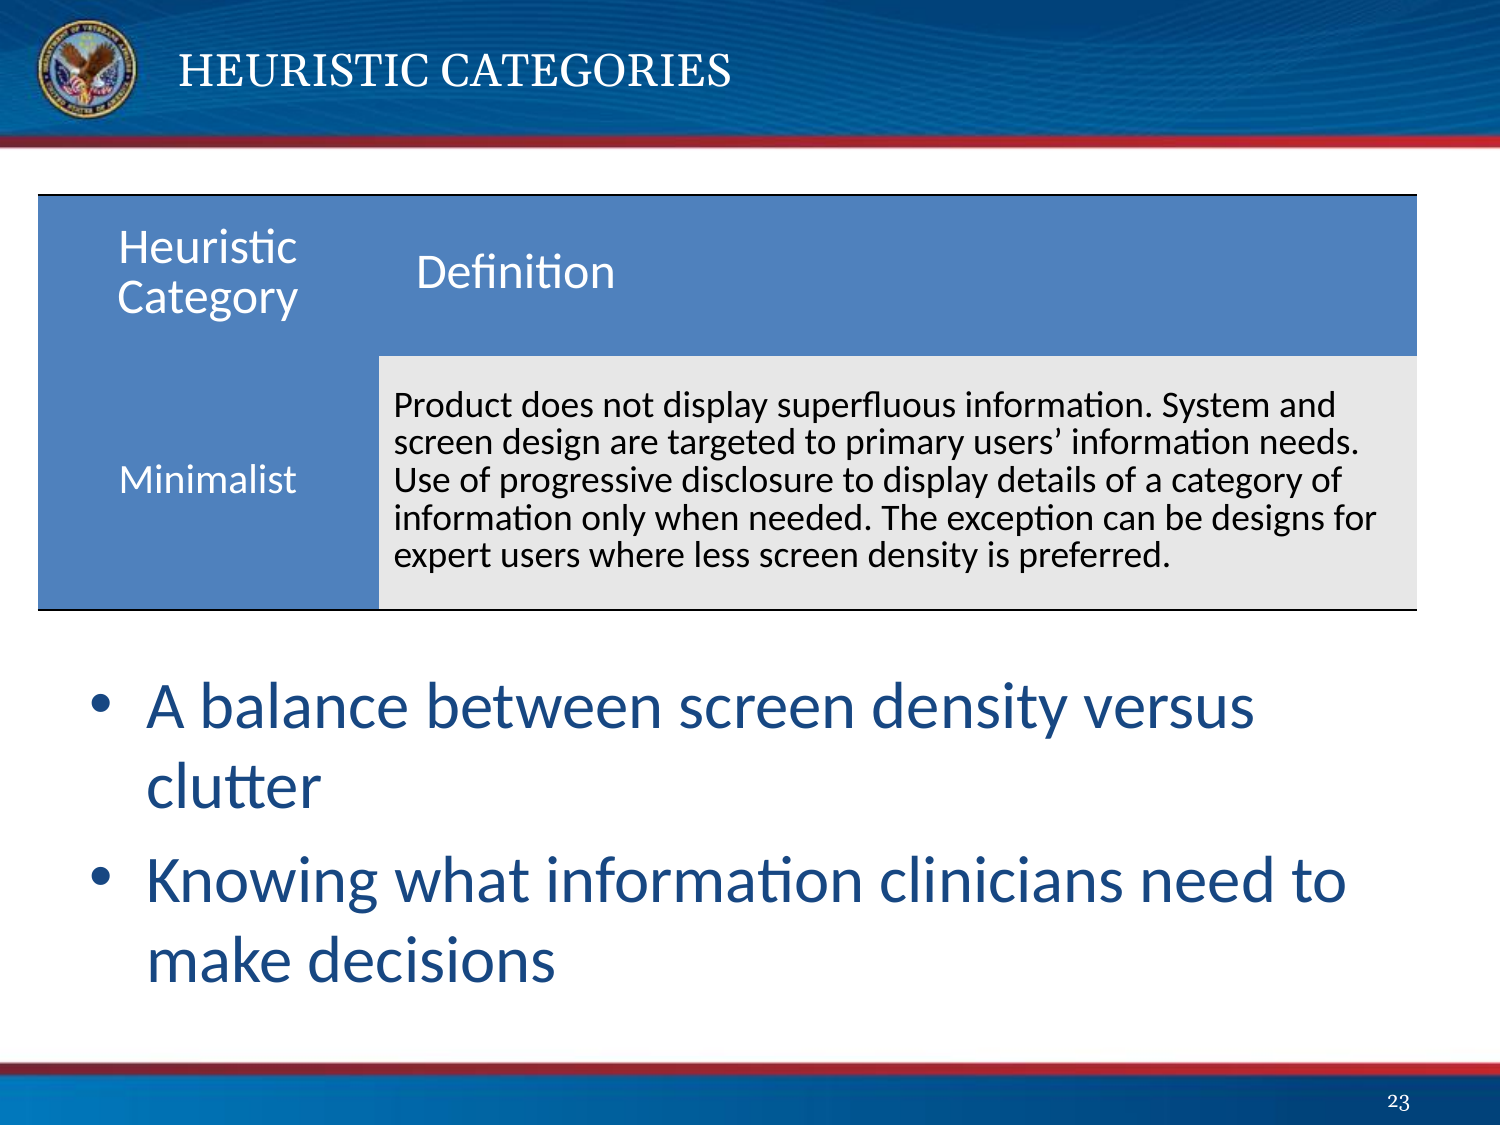

# Heuristic Categories
| Heuristic Category | Definition |
| --- | --- |
| Minimalist | Product does not display superfluous information. System and screen design are targeted to primary users’ information needs. Use of progressive disclosure to display details of a category of information only when needed. The exception can be designs for expert users where less screen density is preferred. |
A balance between screen density versus clutter
Knowing what information clinicians need to make decisions
23